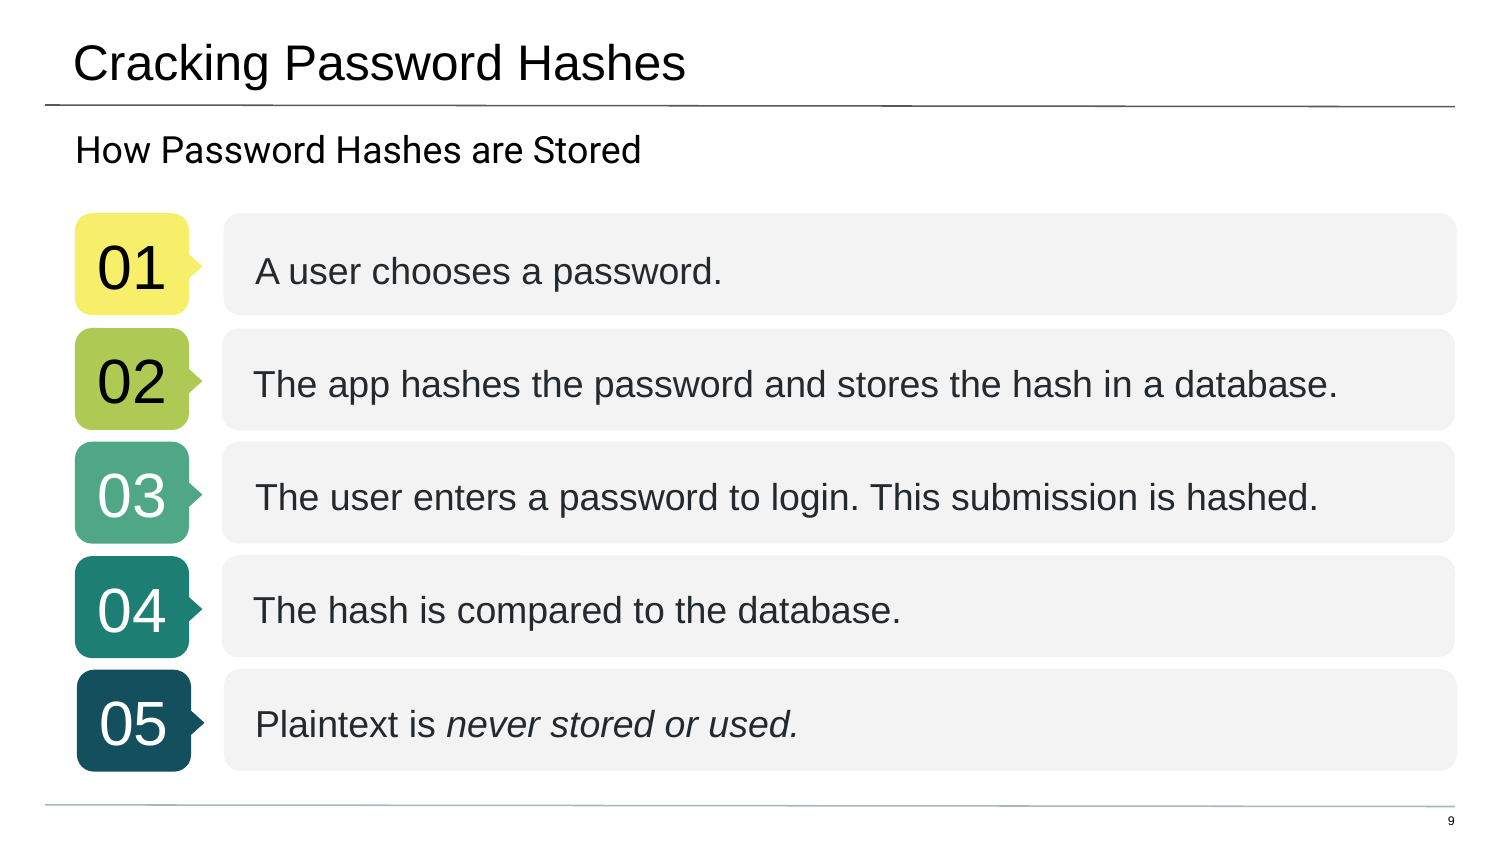

# Cracking Password Hashes

How Password Hashes are Stored
A user chooses a password.
The app hashes the password and stores the hash in a database.
The user enters a password to login. This submission is hashed.
The hash is compared to the database.
Plaintext is never stored or used.

9